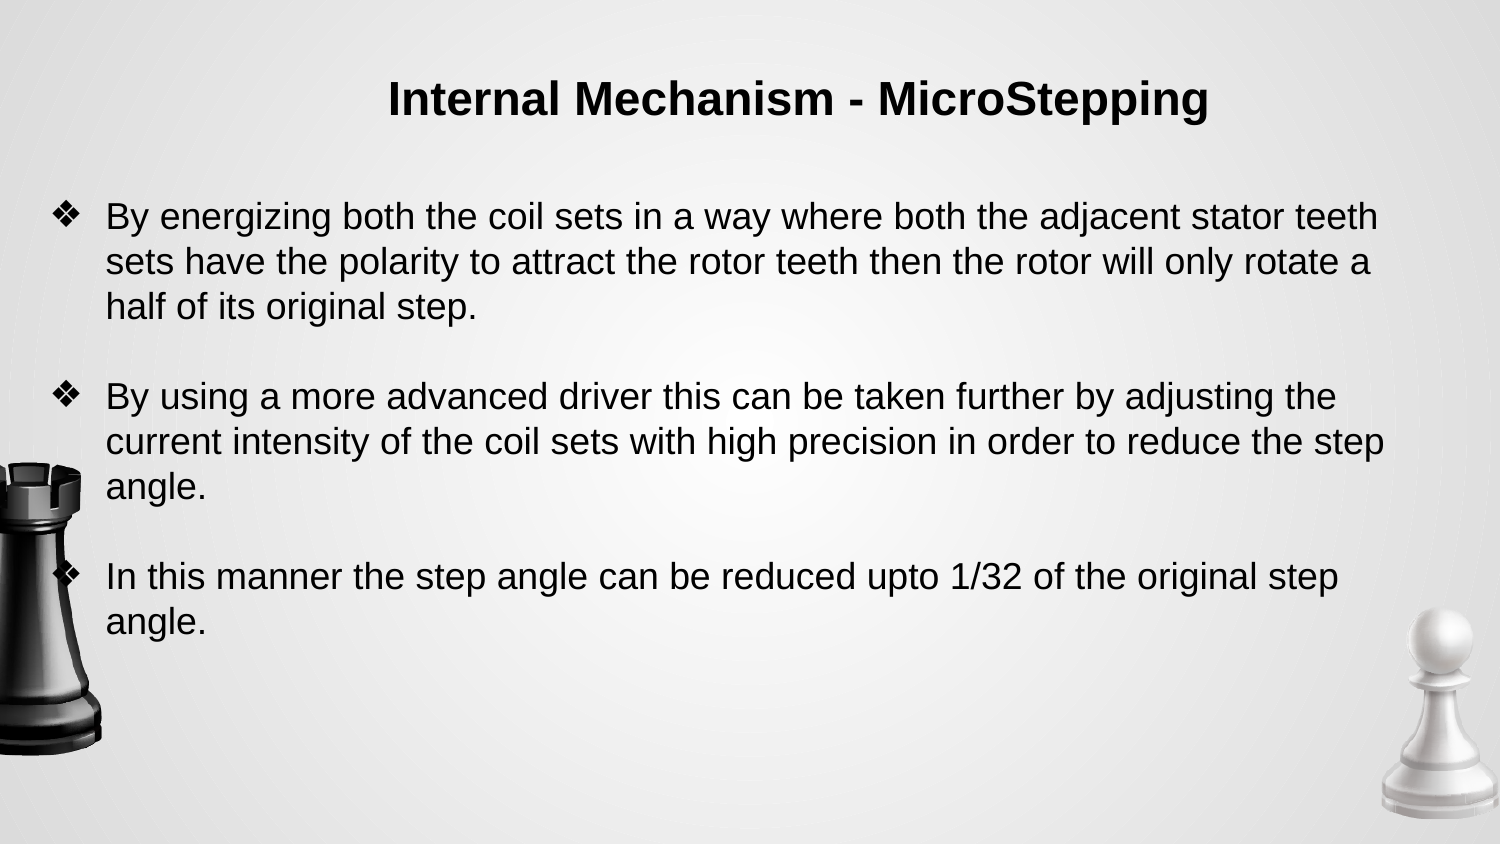

Internal Mechanism - MicroStepping

By energizing both the coil sets in a way where both the adjacent stator teeth sets have the polarity to attract the rotor teeth then the rotor will only rotate a half of its original step.

By using a more advanced driver this can be taken further by adjusting the current intensity of the coil sets with high precision in order to reduce the step angle.

In this manner the step angle can be reduced upto 1/32 of the original step angle.